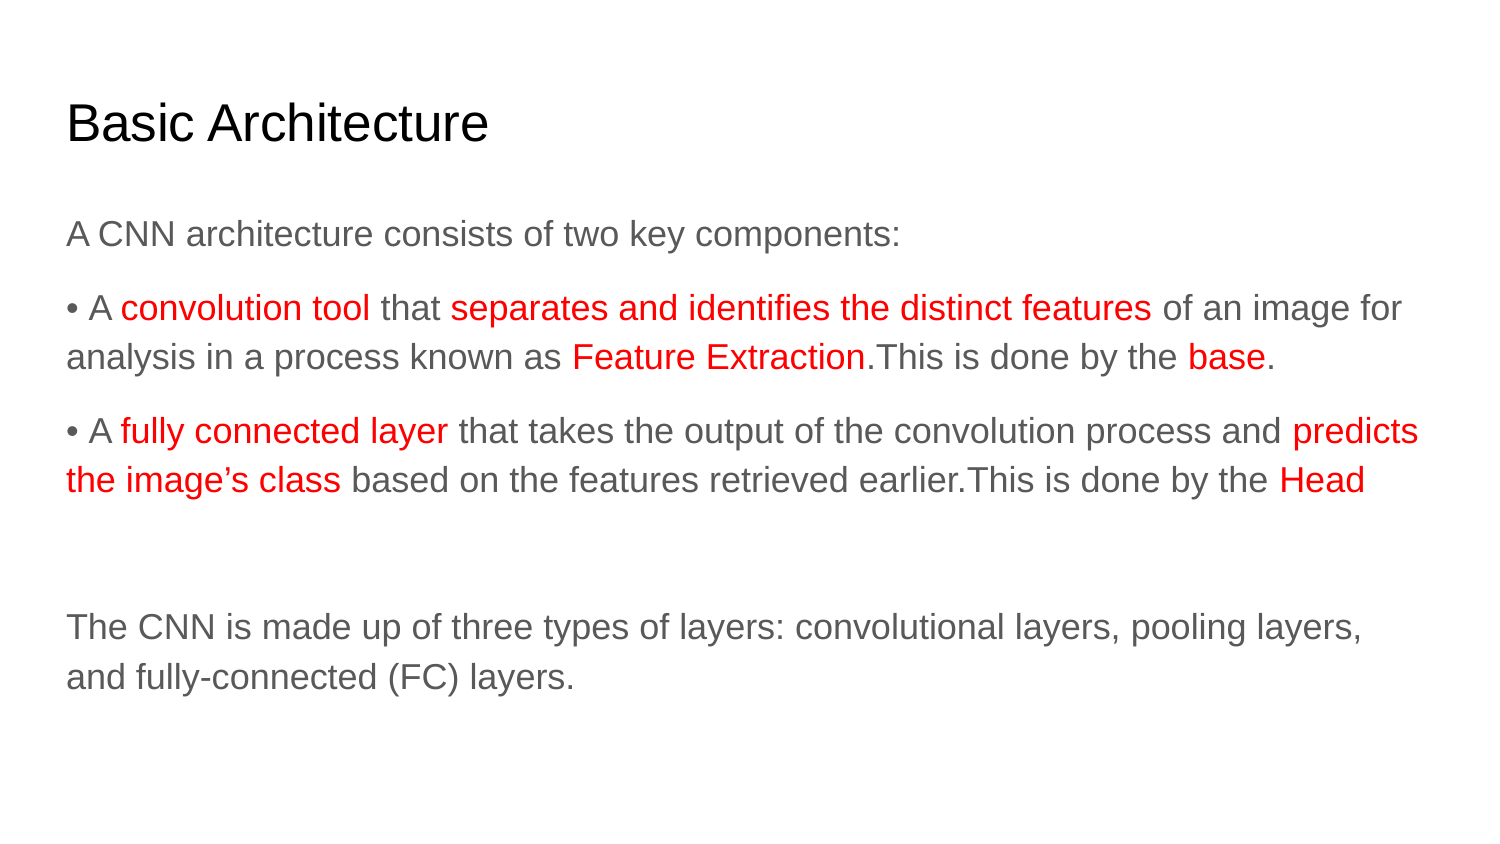

# Basic Architecture
A CNN architecture consists of two key components:
• A convolution tool that separates and identifies the distinct features of an image for analysis in a process known as Feature Extraction.This is done by the base.
• A fully connected layer that takes the output of the convolution process and predicts the image’s class based on the features retrieved earlier.This is done by the Head

The CNN is made up of three types of layers: convolutional layers, pooling layers, and fully-connected (FC) layers.